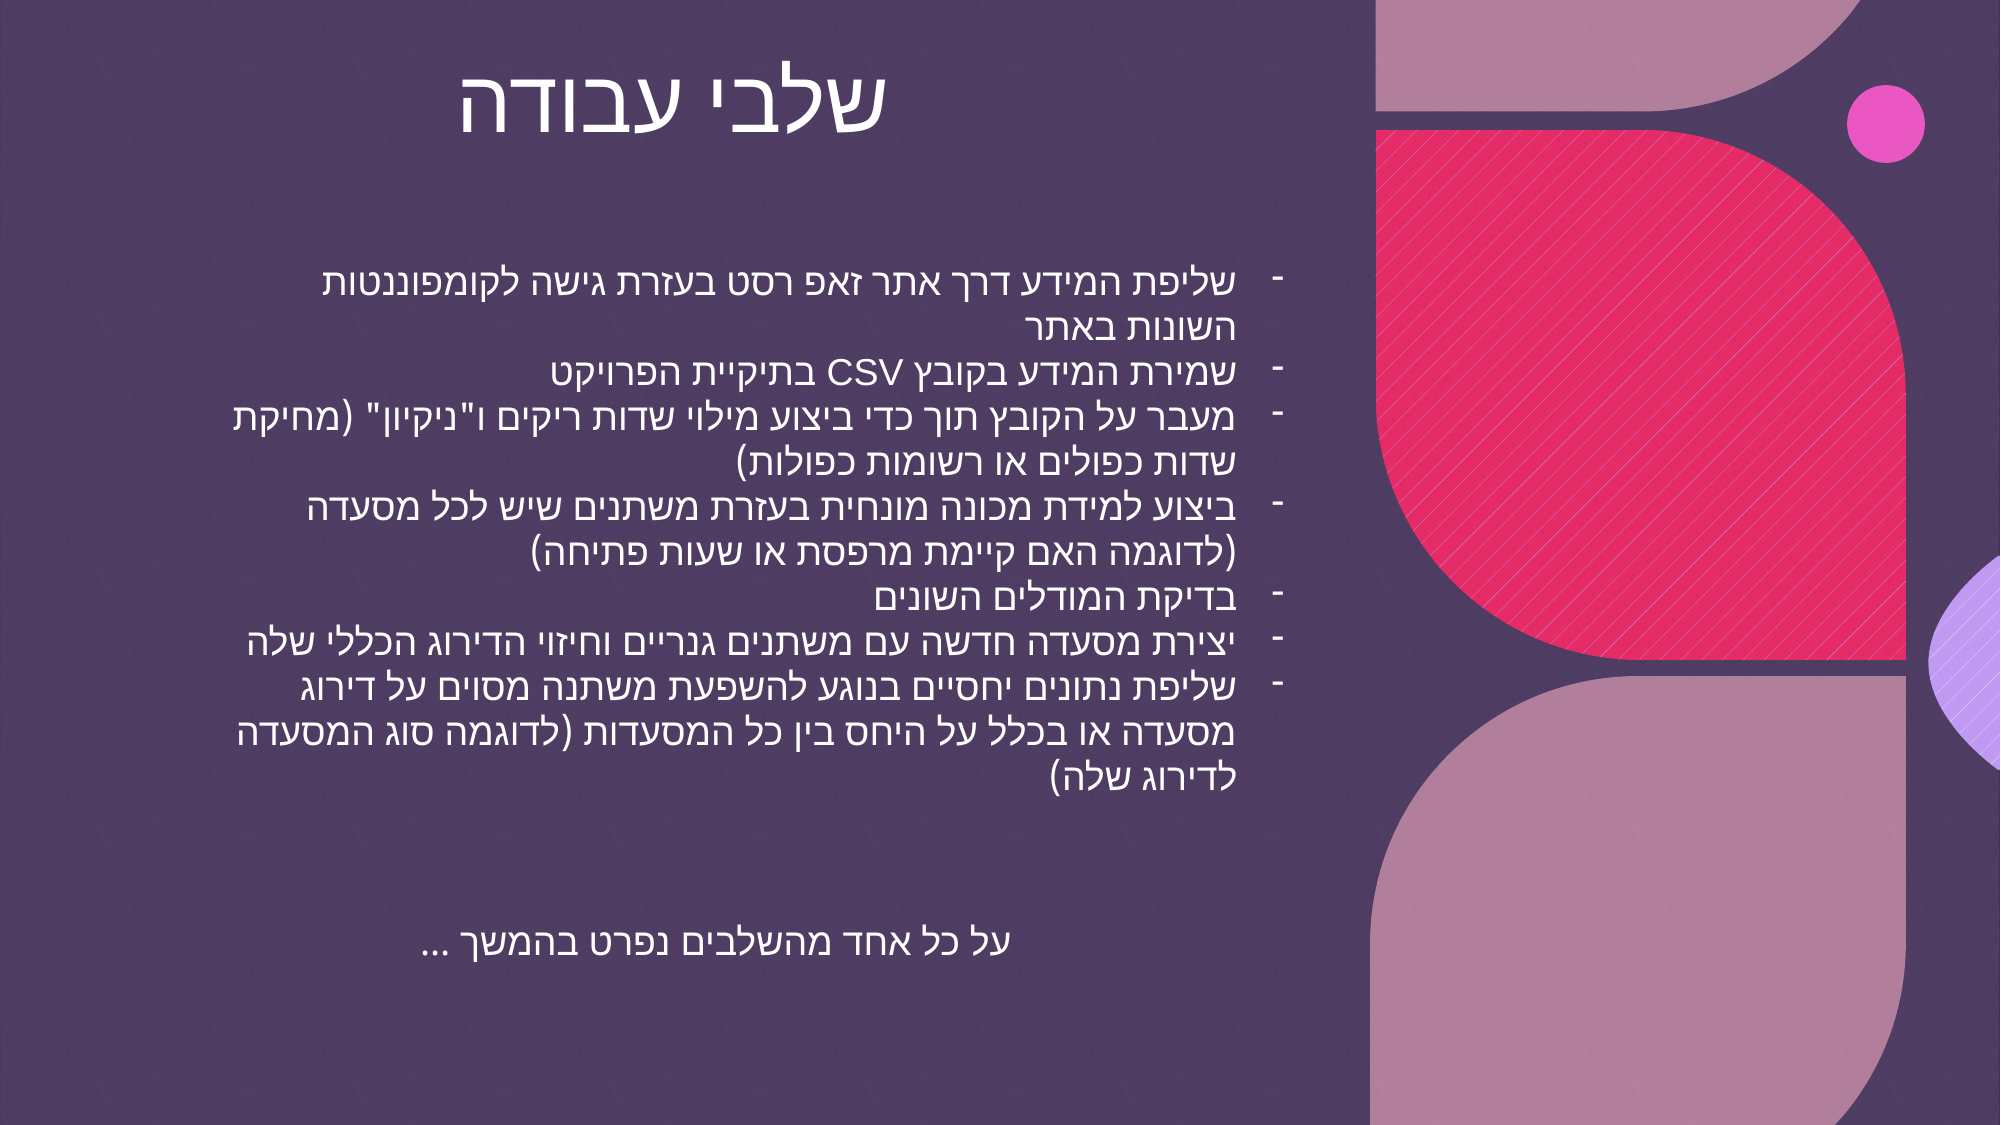

שלבי עבודה
שליפת המידע דרך אתר זאפ רסט בעזרת גישה לקומפוננטות השונות באתר
שמירת המידע בקובץ CSV בתיקיית הפרויקט
מעבר על הקובץ תוך כדי ביצוע מילוי שדות ריקים ו"ניקיון" (מחיקת שדות כפולים או רשומות כפולות)
ביצוע למידת מכונה מונחית בעזרת משתנים שיש לכל מסעדה (לדוגמה האם קיימת מרפסת או שעות פתיחה)
בדיקת המודלים השונים
יצירת מסעדה חדשה עם משתנים גנריים וחיזוי הדירוג הכללי שלה
שליפת נתונים יחסיים בנוגע להשפעת משתנה מסוים על דירוג מסעדה או בכלל על היחס בין כל המסעדות (לדוגמה סוג המסעדה לדירוג שלה)
על כל אחד מהשלבים נפרט בהמשך …